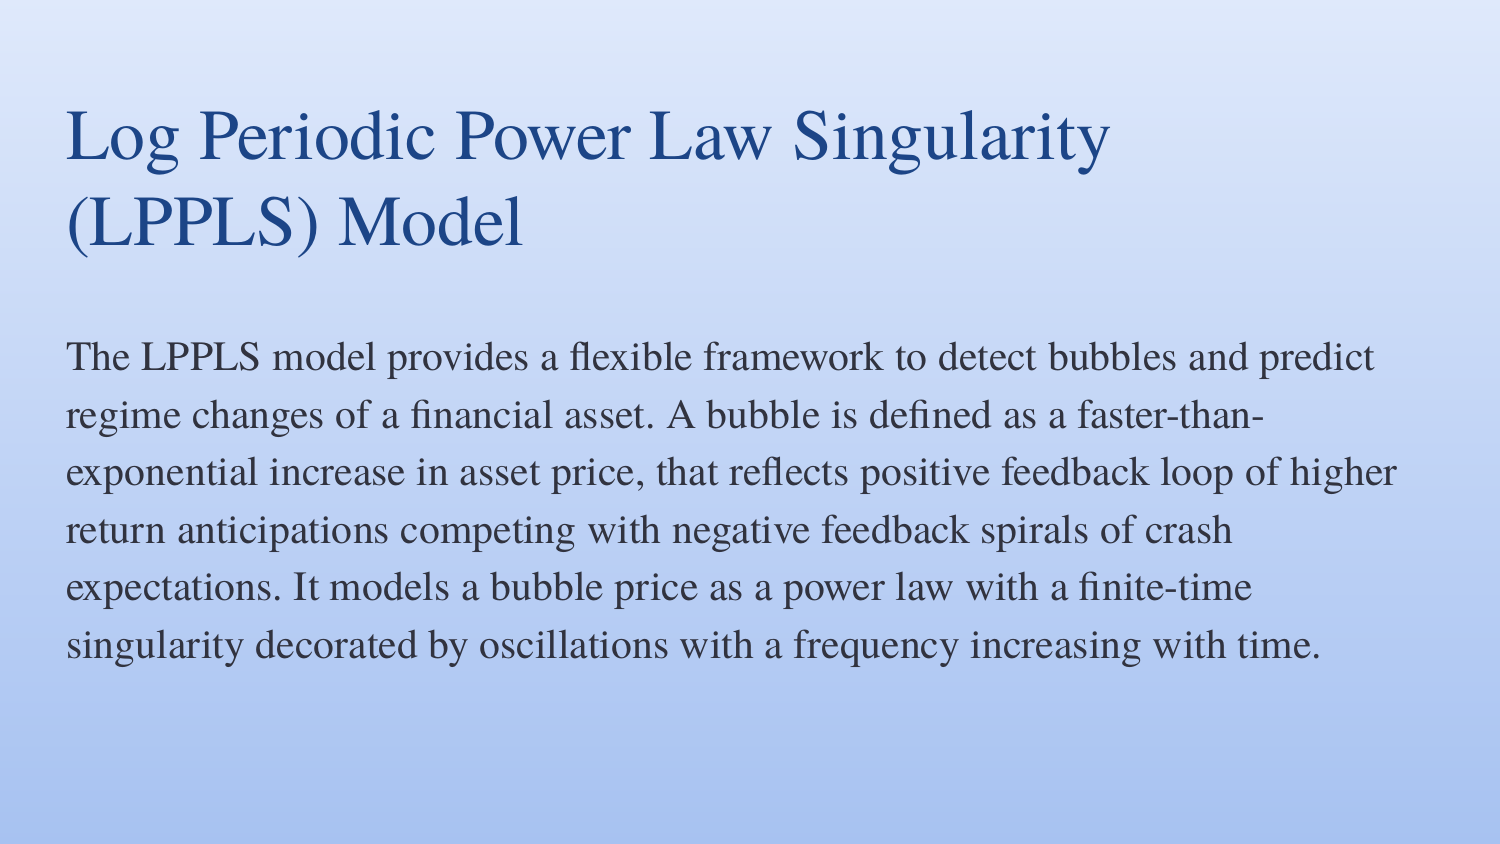

# Log Periodic Power Law Singularity
(LPPLS) Model
The LPPLS model provides a flexible framework to detect bubbles and predict regime changes of a financial asset. A bubble is defined as a faster-than-exponential increase in asset price, that reflects positive feedback loop of higher return anticipations competing with negative feedback spirals of crash expectations. It models a bubble price as a power law with a finite-time singularity decorated by oscillations with a frequency increasing with time.